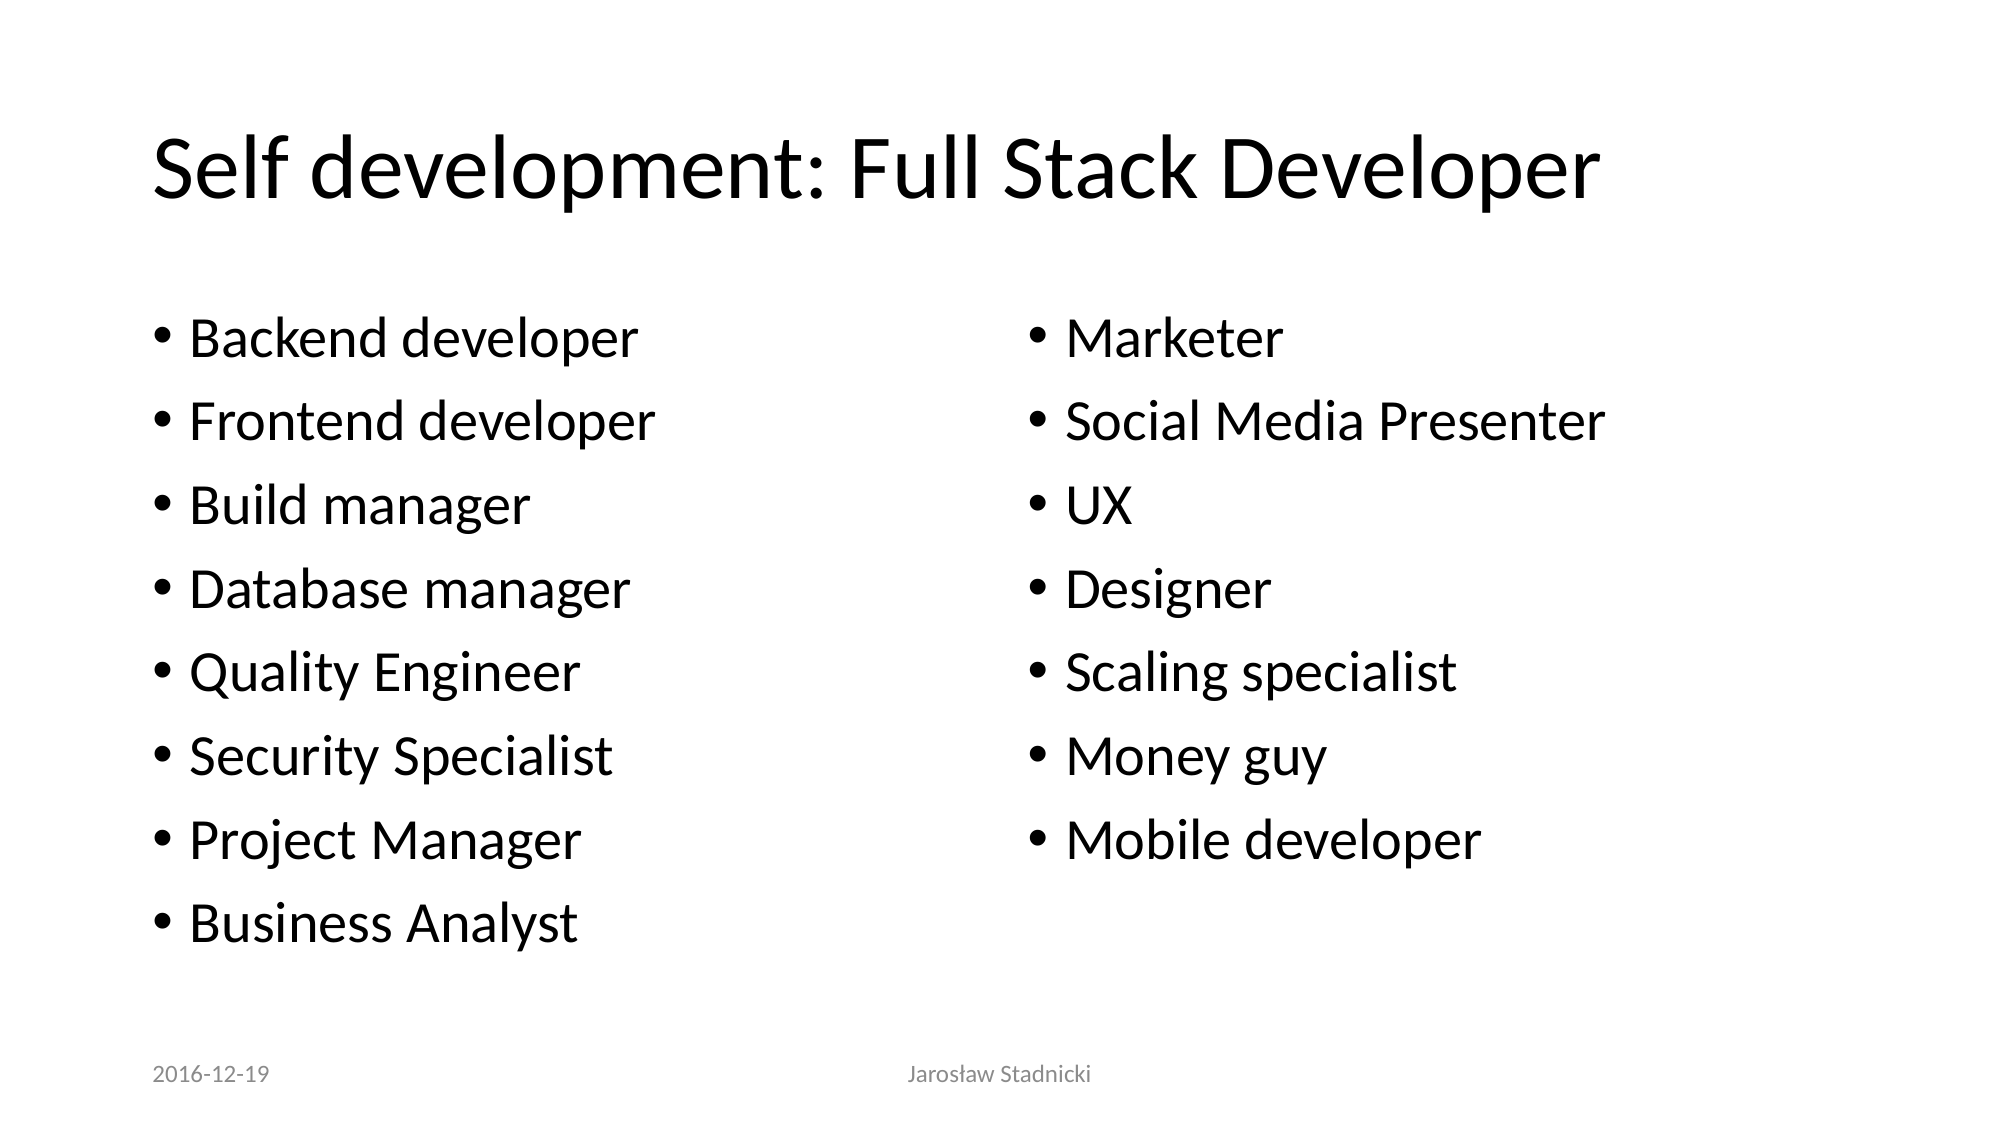

# Self development: Full Stack Developer
Backend developer
Frontend developer
Build manager
Database manager
Quality Engineer
Security Specialist
Project Manager
Business Analyst
Marketer
Social Media Presenter
UX
Designer
Scaling specialist
Money guy
Mobile developer

2016-12-19
Jarosław Stadnicki